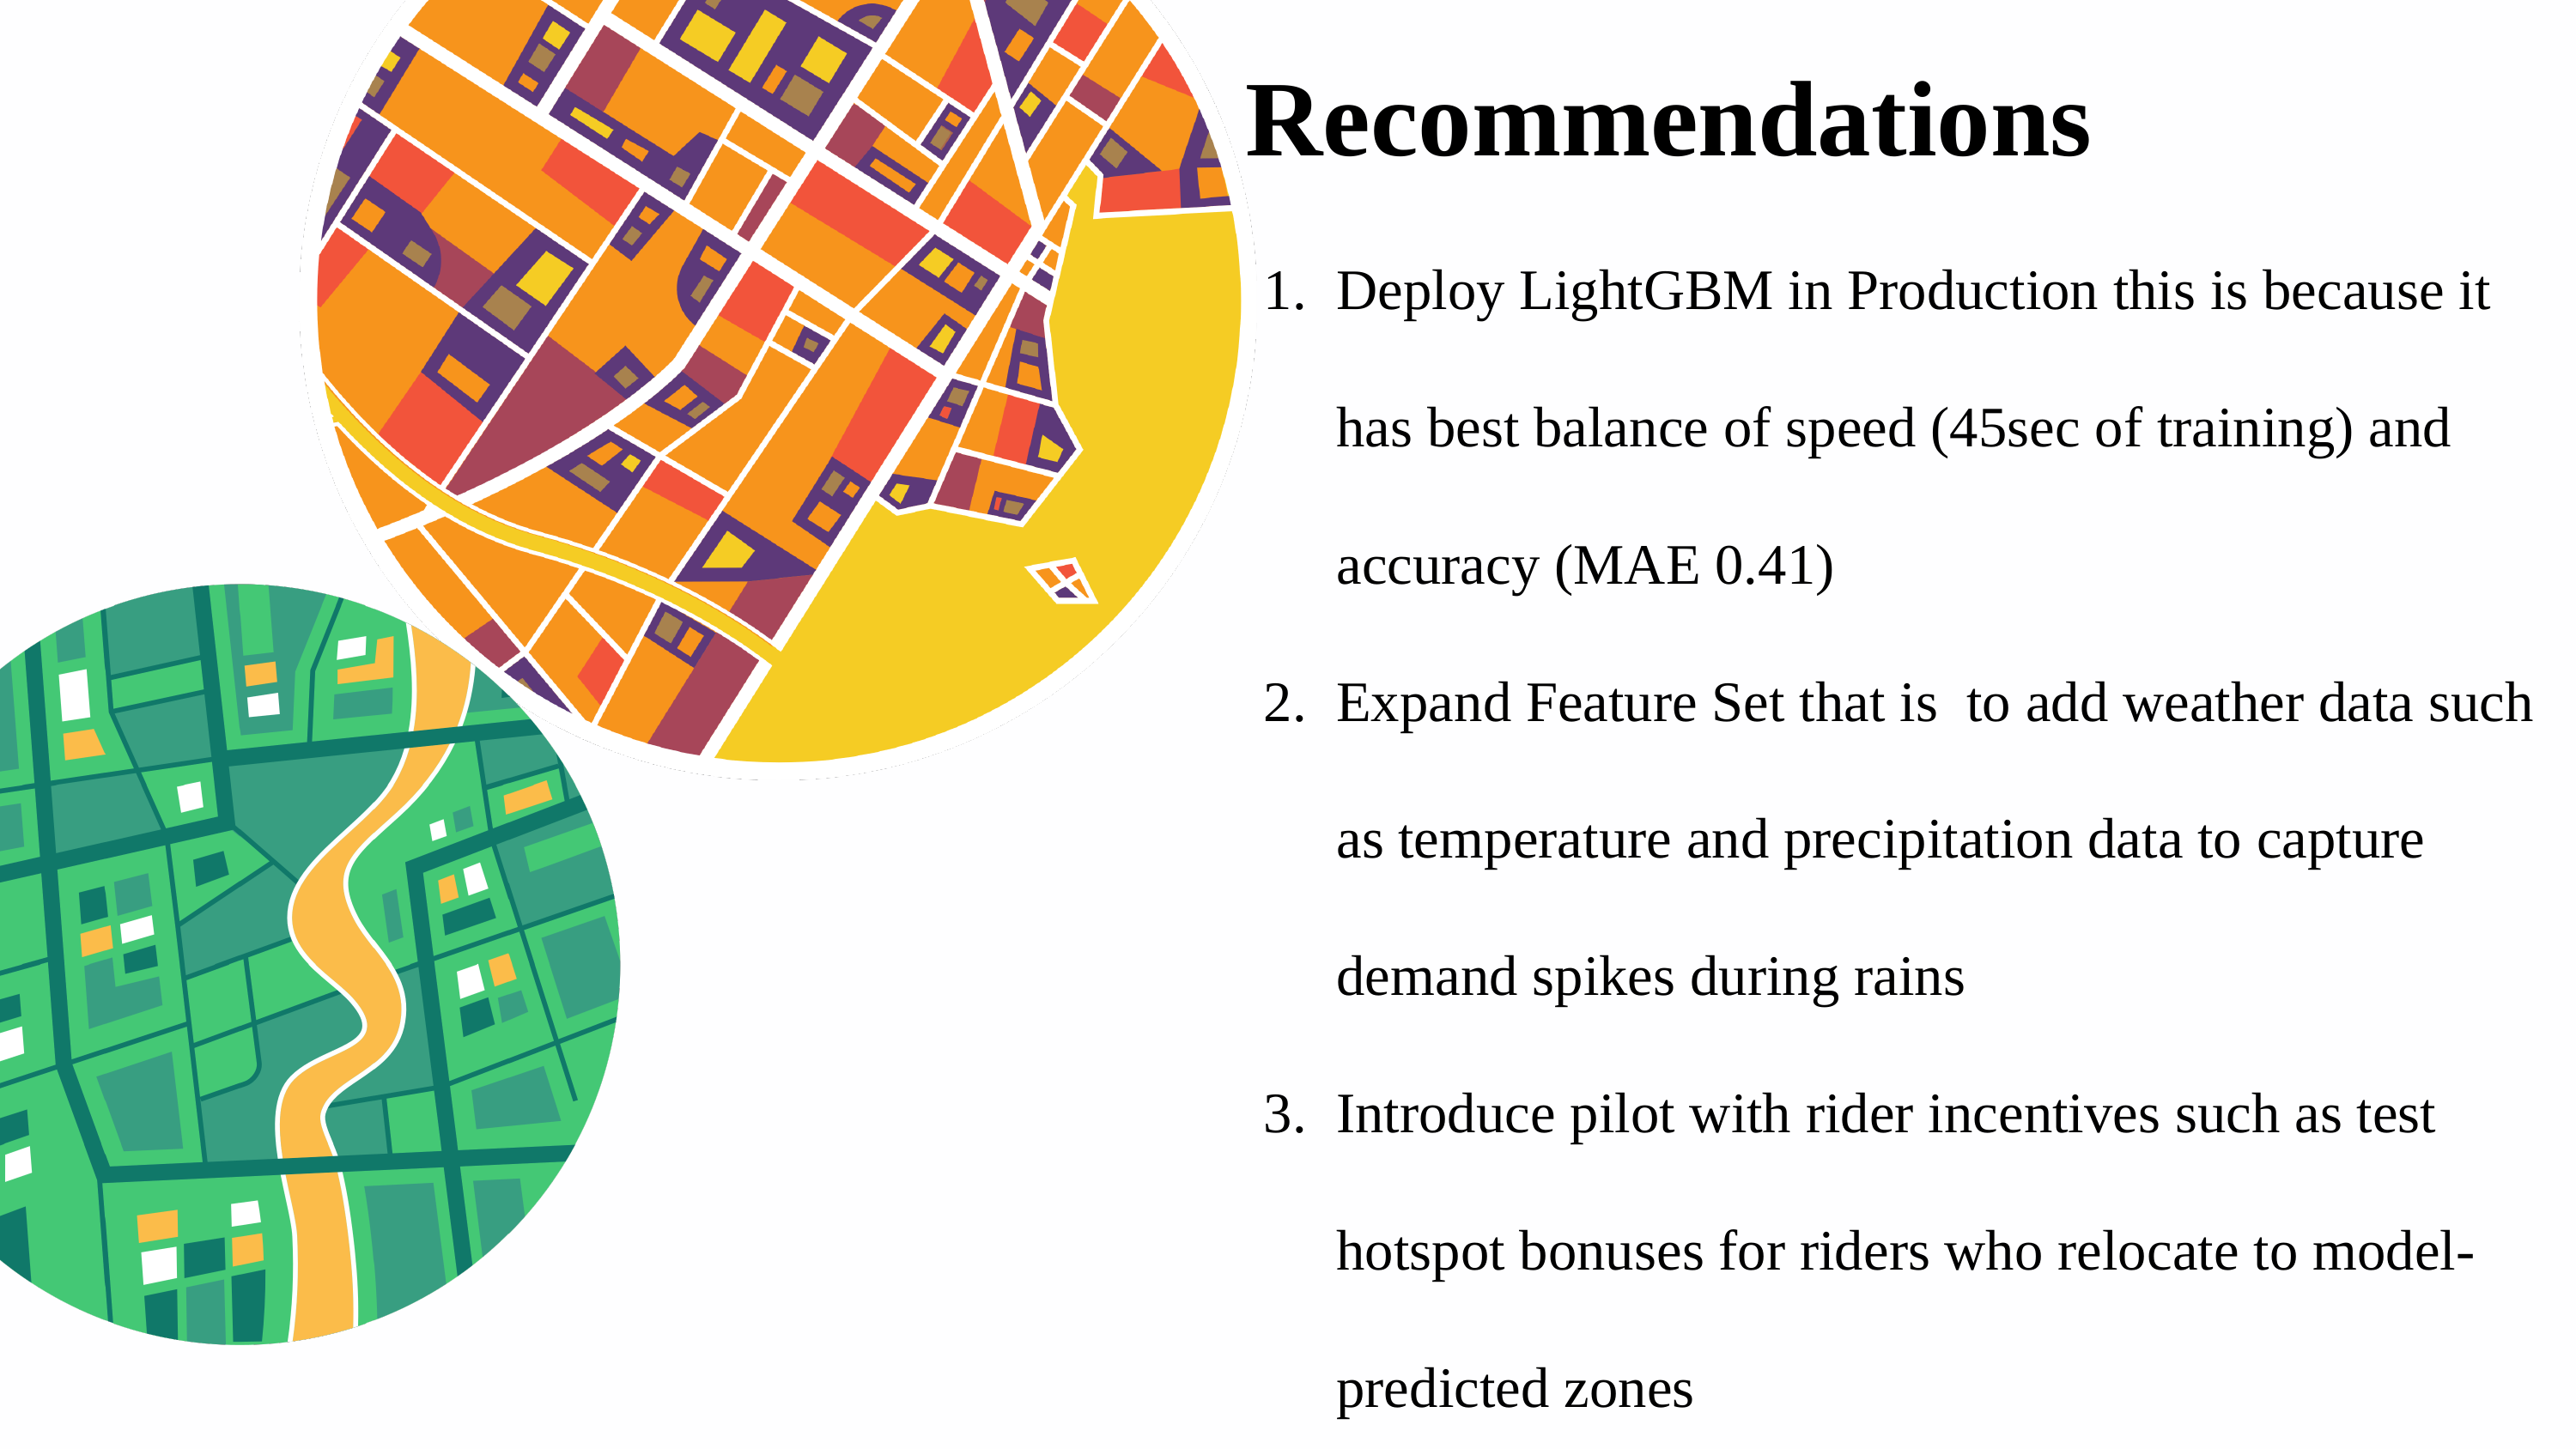

Recommendations

Deploy LightGBM in Production this is because it has best balance of speed (45sec of training) and accuracy (MAE 0.41)
Expand Feature Set that is  to add weather data such as temperature and precipitation data to capture demand spikes during rains
Introduce pilot with rider incentives such as test hotspot bonuses for riders who relocate to model-predicted zones